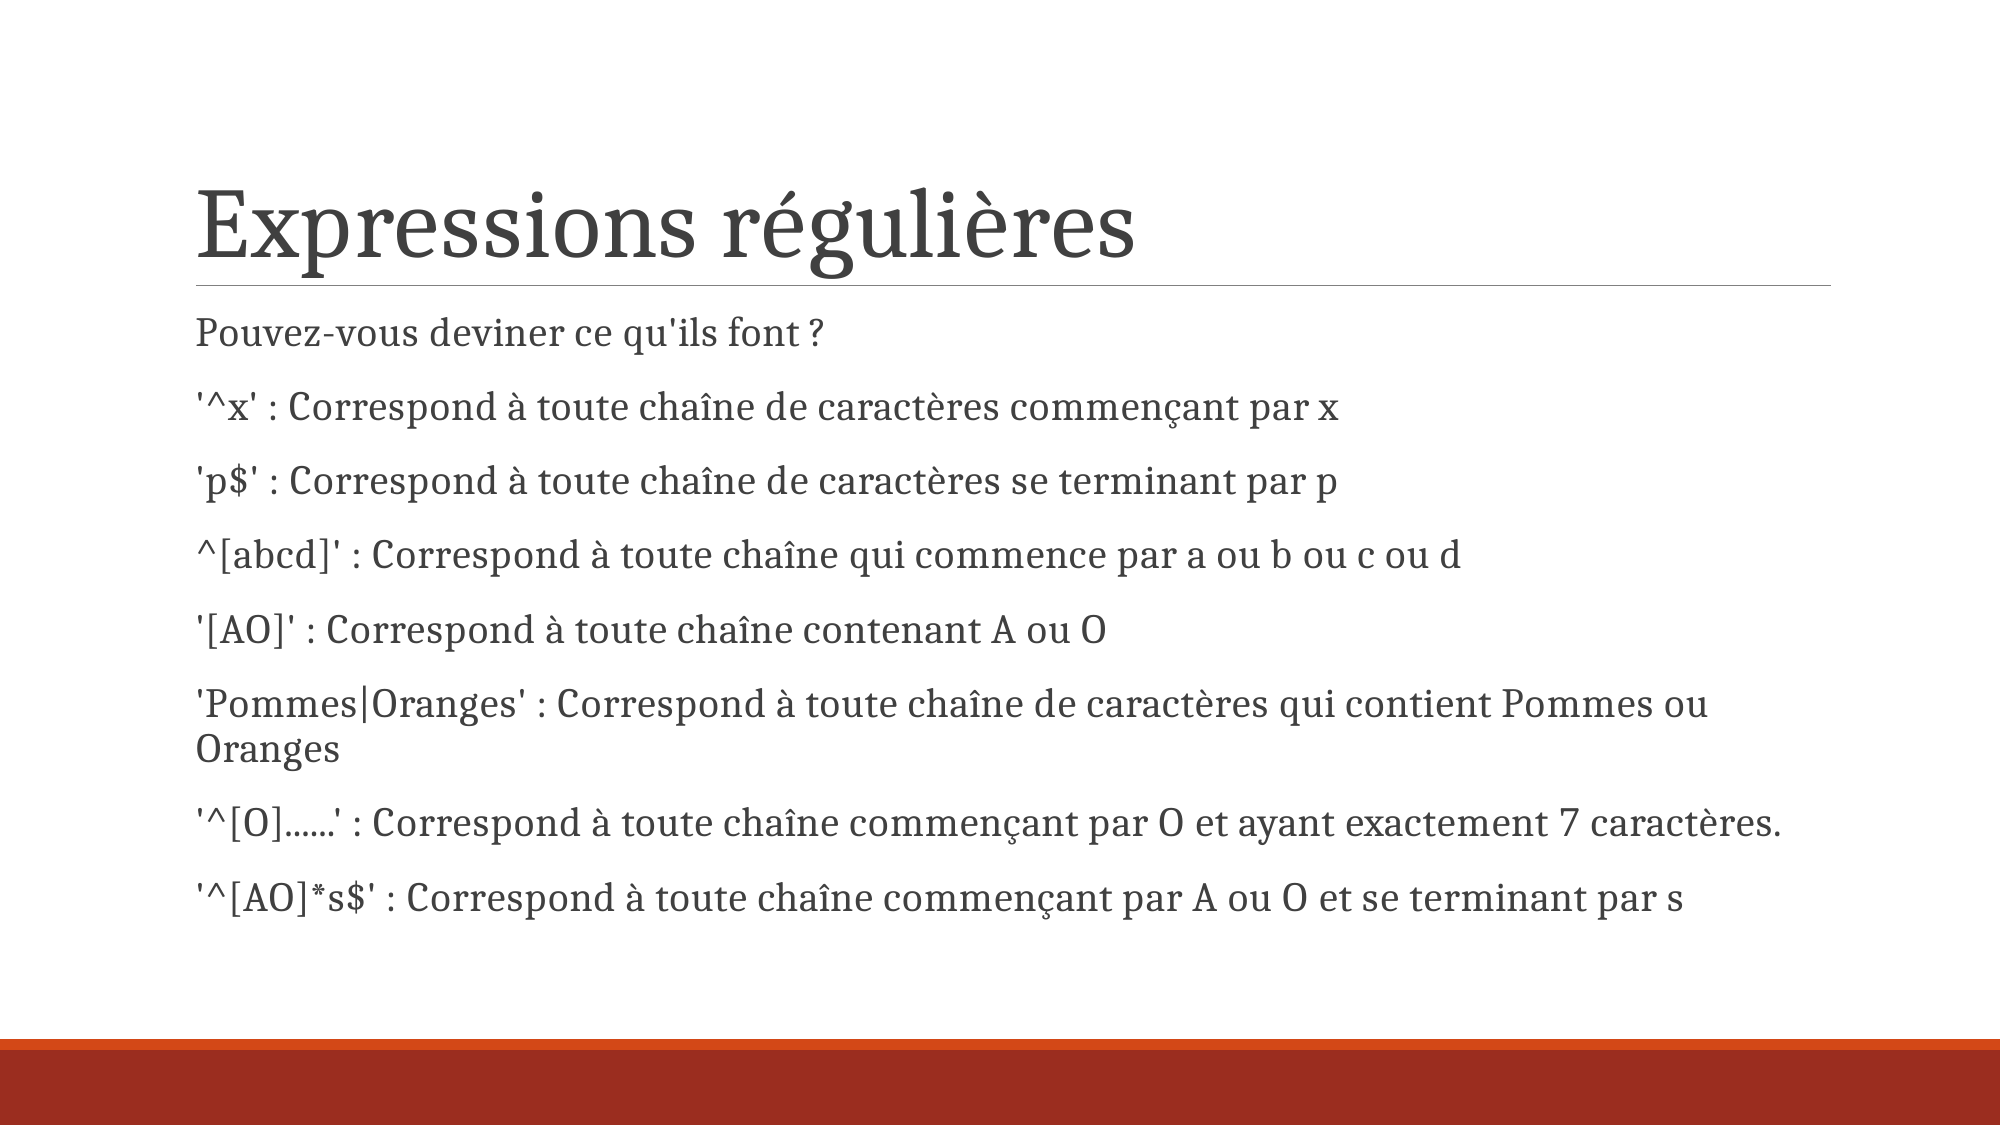

# Expressions régulières
Pouvez-vous deviner ce qu'ils font ?
'^x' : Correspond à toute chaîne de caractères commençant par x
'p$' : Correspond à toute chaîne de caractères se terminant par p
^[abcd]' : Correspond à toute chaîne qui commence par a ou b ou c ou d
'[AO]' : Correspond à toute chaîne contenant A ou O
'Pommes|Oranges' : Correspond à toute chaîne de caractères qui contient Pommes ou Oranges
'^[O]......' : Correspond à toute chaîne commençant par O et ayant exactement 7 caractères.
'^[AO]*s$' : Correspond à toute chaîne commençant par A ou O et se terminant par s